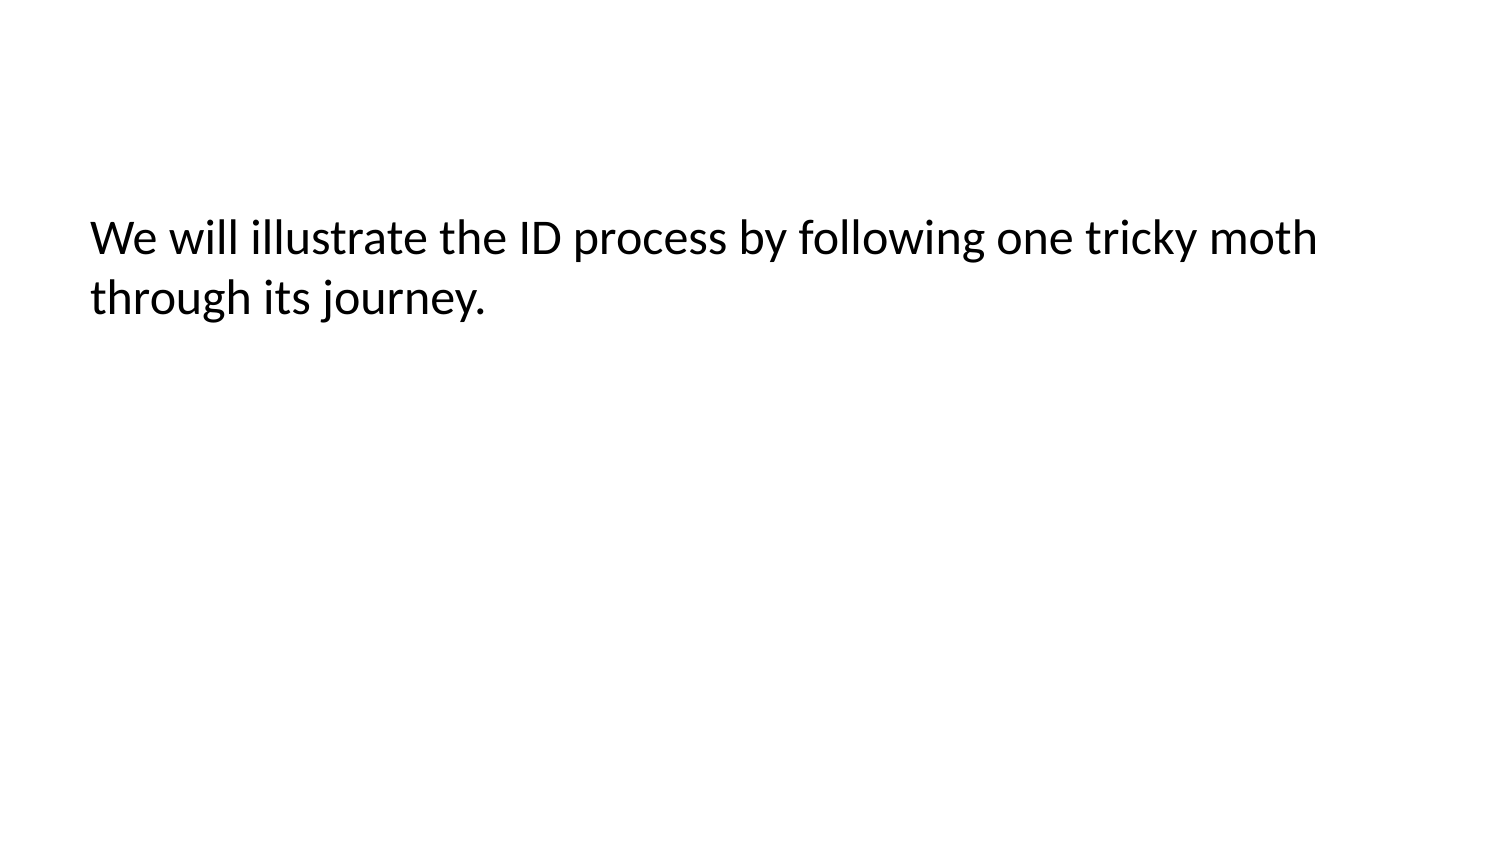

We will illustrate the ID process by following one tricky moth through its journey.